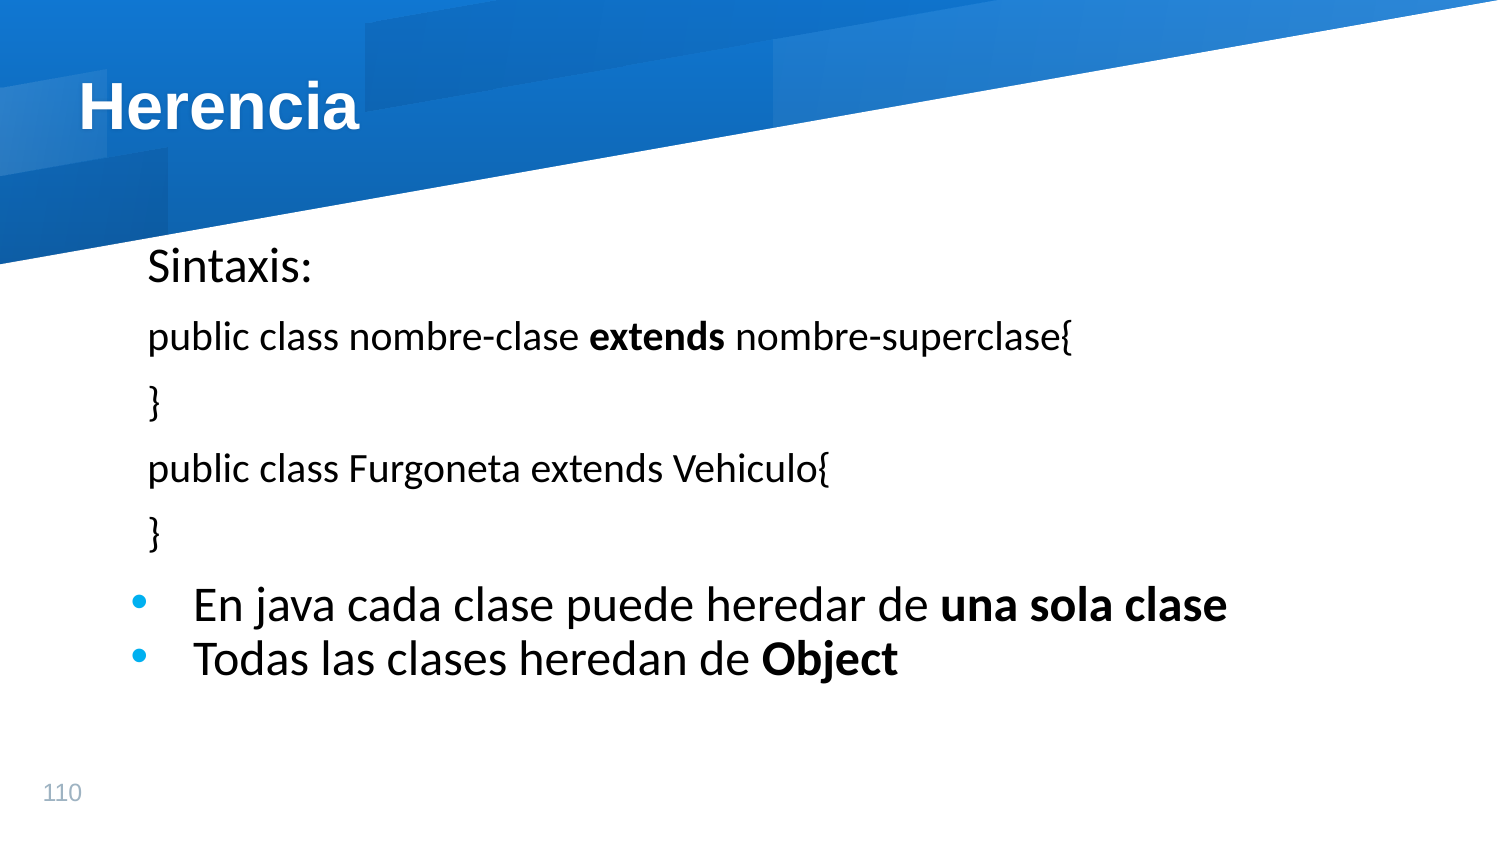

Herencia
Sintaxis:
public class nombre-clase extends nombre-superclase{
}
public class Furgoneta extends Vehiculo{
}
En java cada clase puede heredar de una sola clase
Todas las clases heredan de Object
110